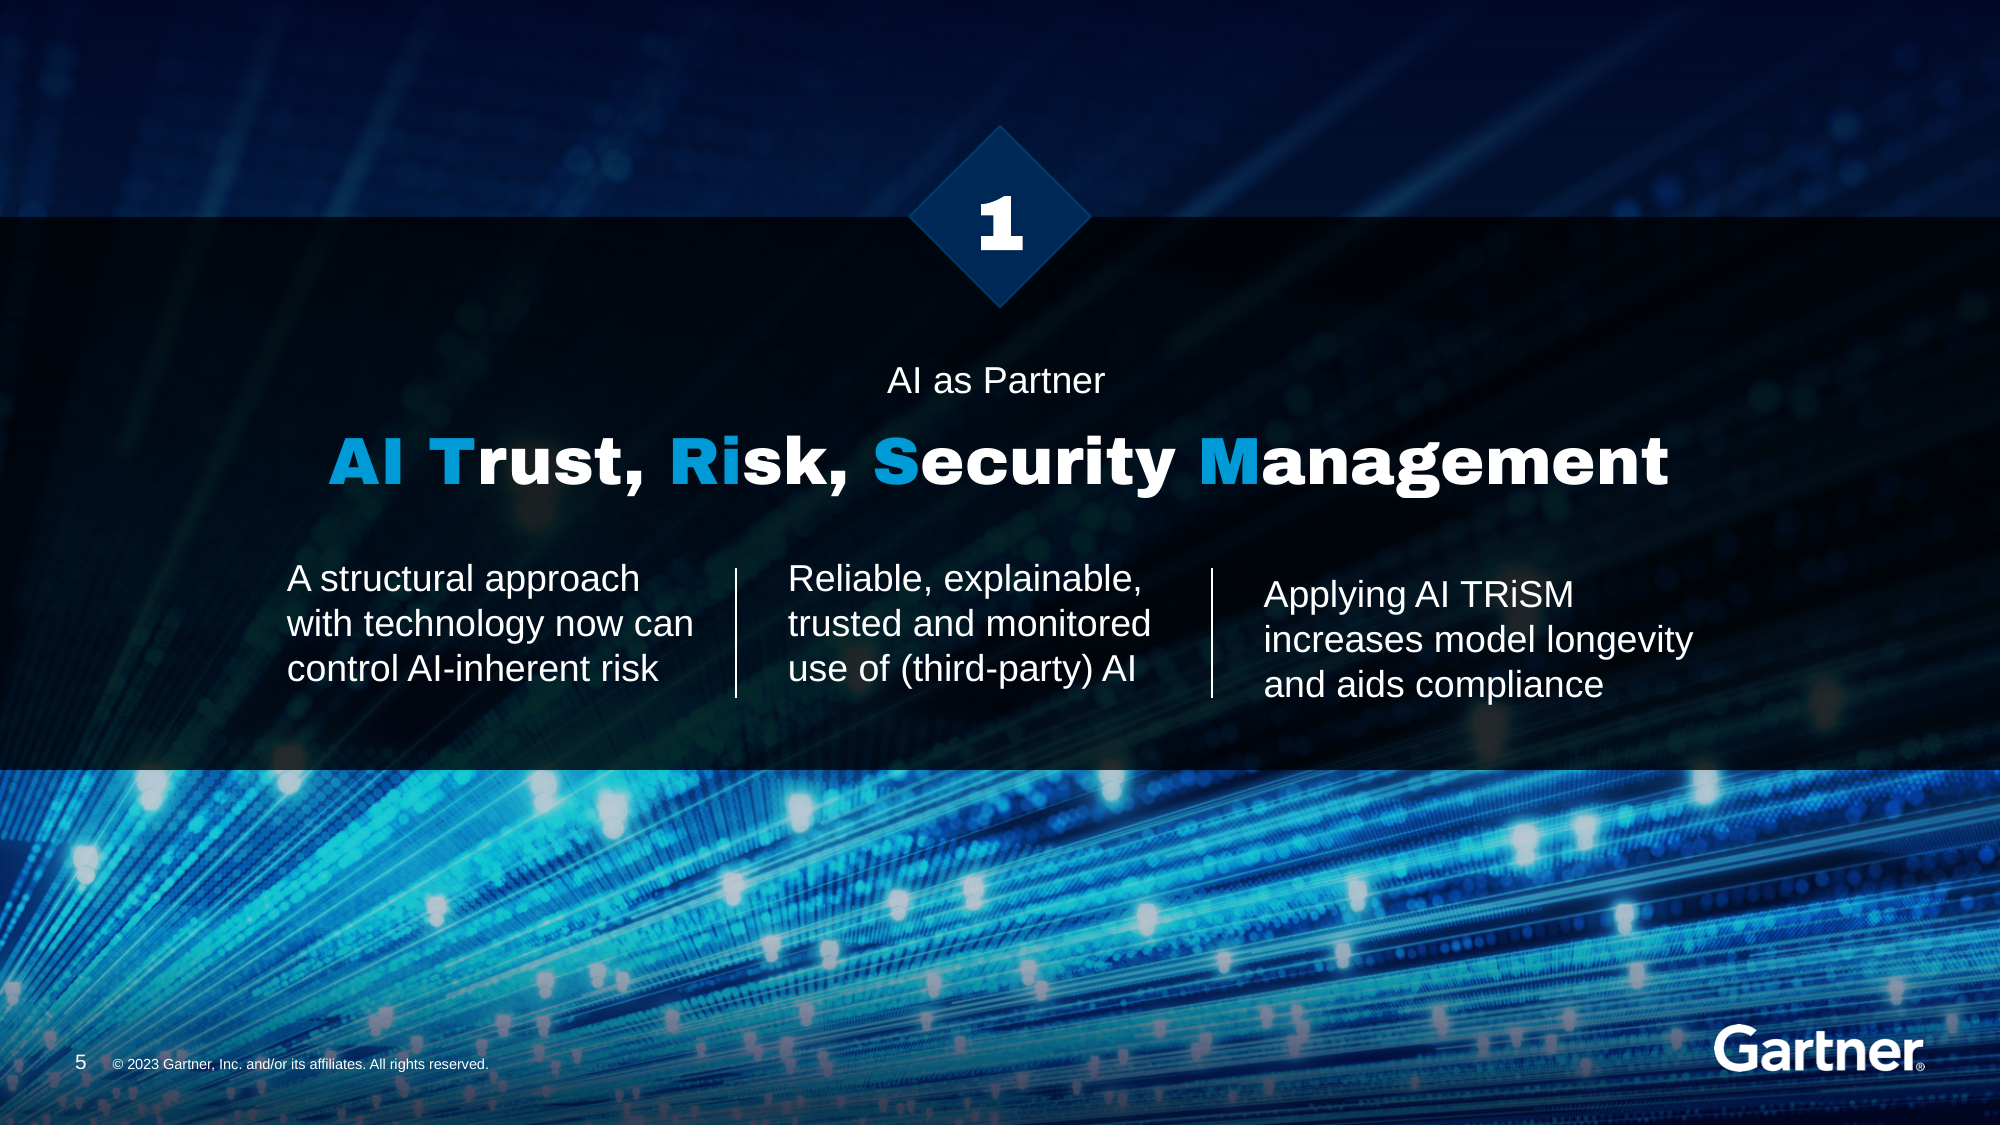

1

AI as Partner
AI Trust, Risk, Security Management
A structural approach with technology now can control AI-inherent risk
Reliable, explainable, trusted and monitored use of (third-party) AI
Applying AI TRiSM increases model longevity and aids compliance